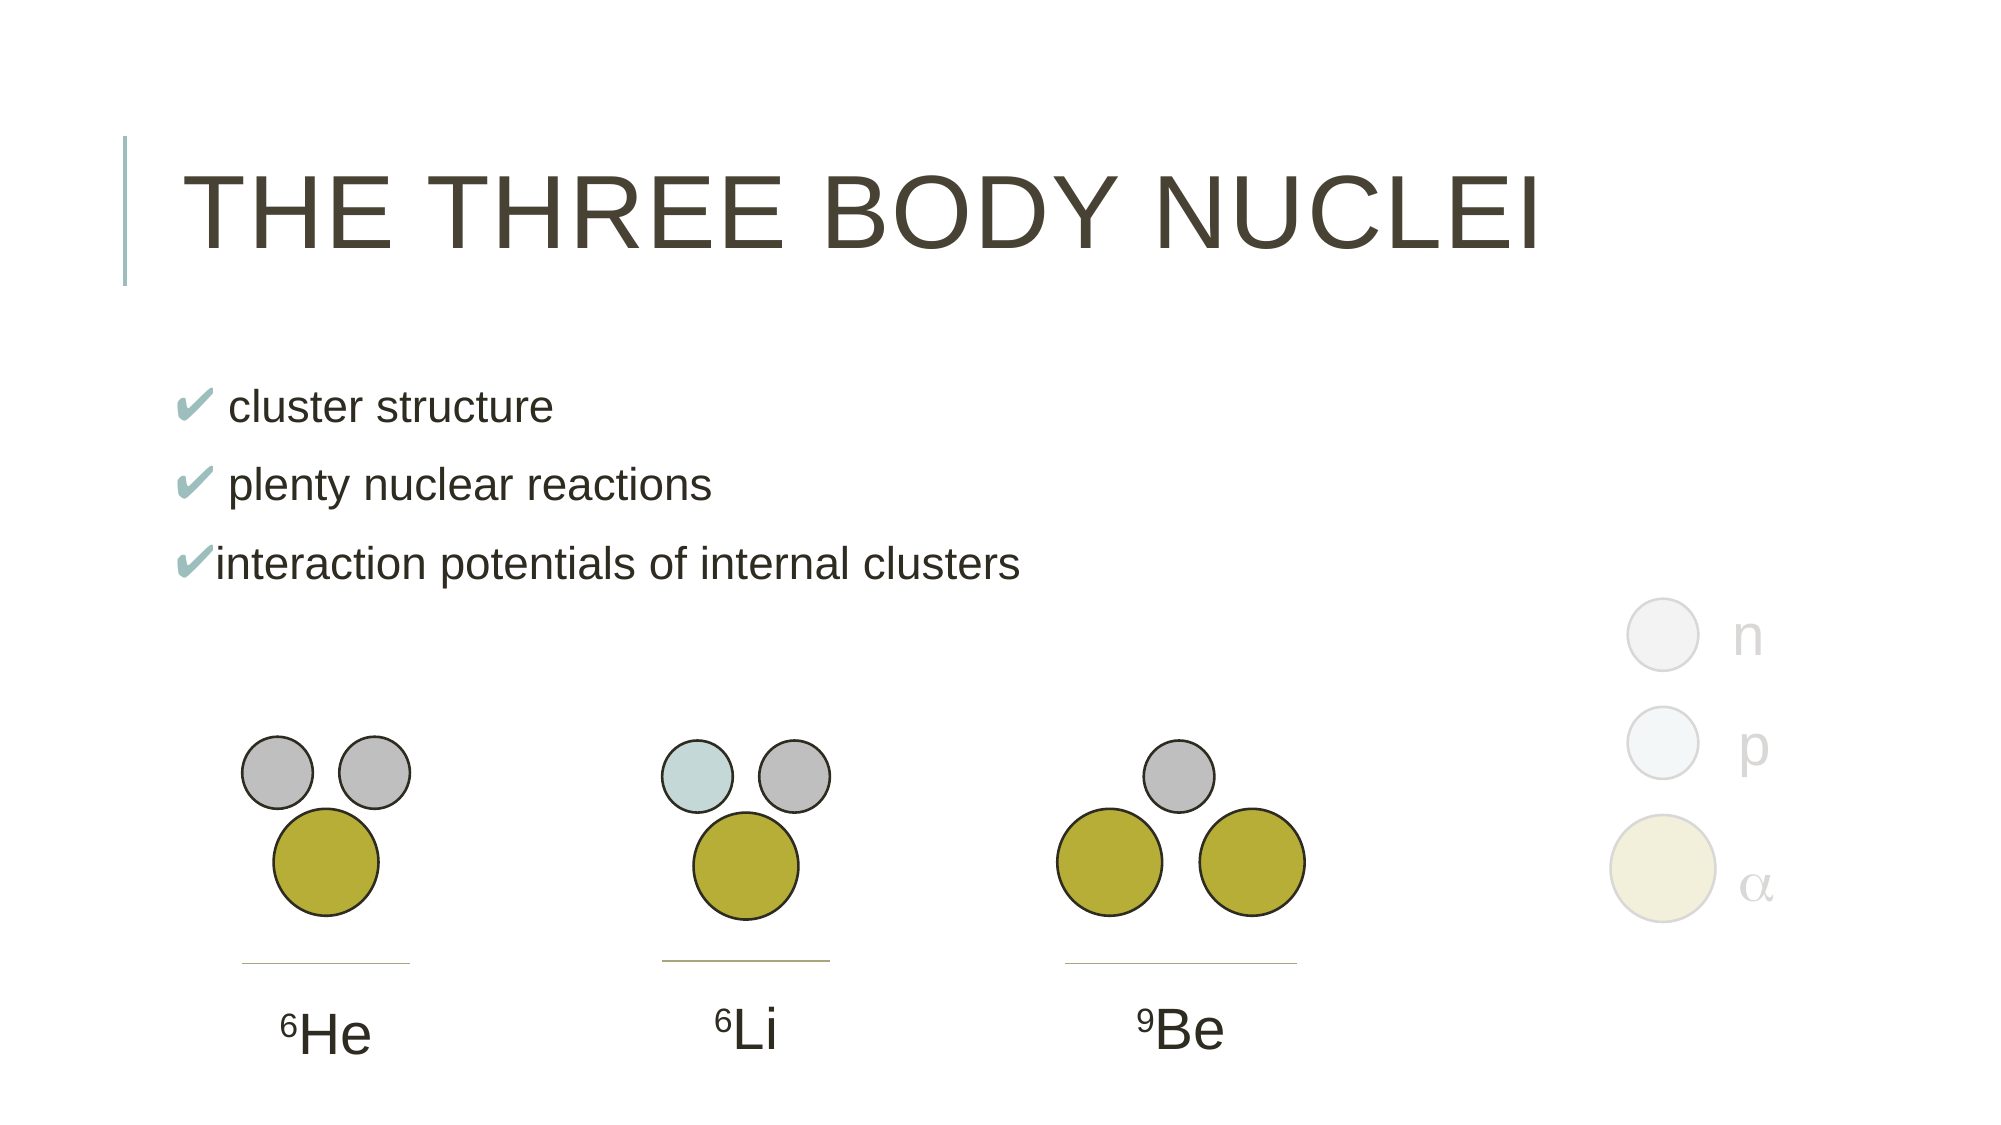

# The three body nuclei
 сluster structure
 plenty nuclear reactions
interaction potentials of internal clusters

n

p

α

6Li
9Be
6He